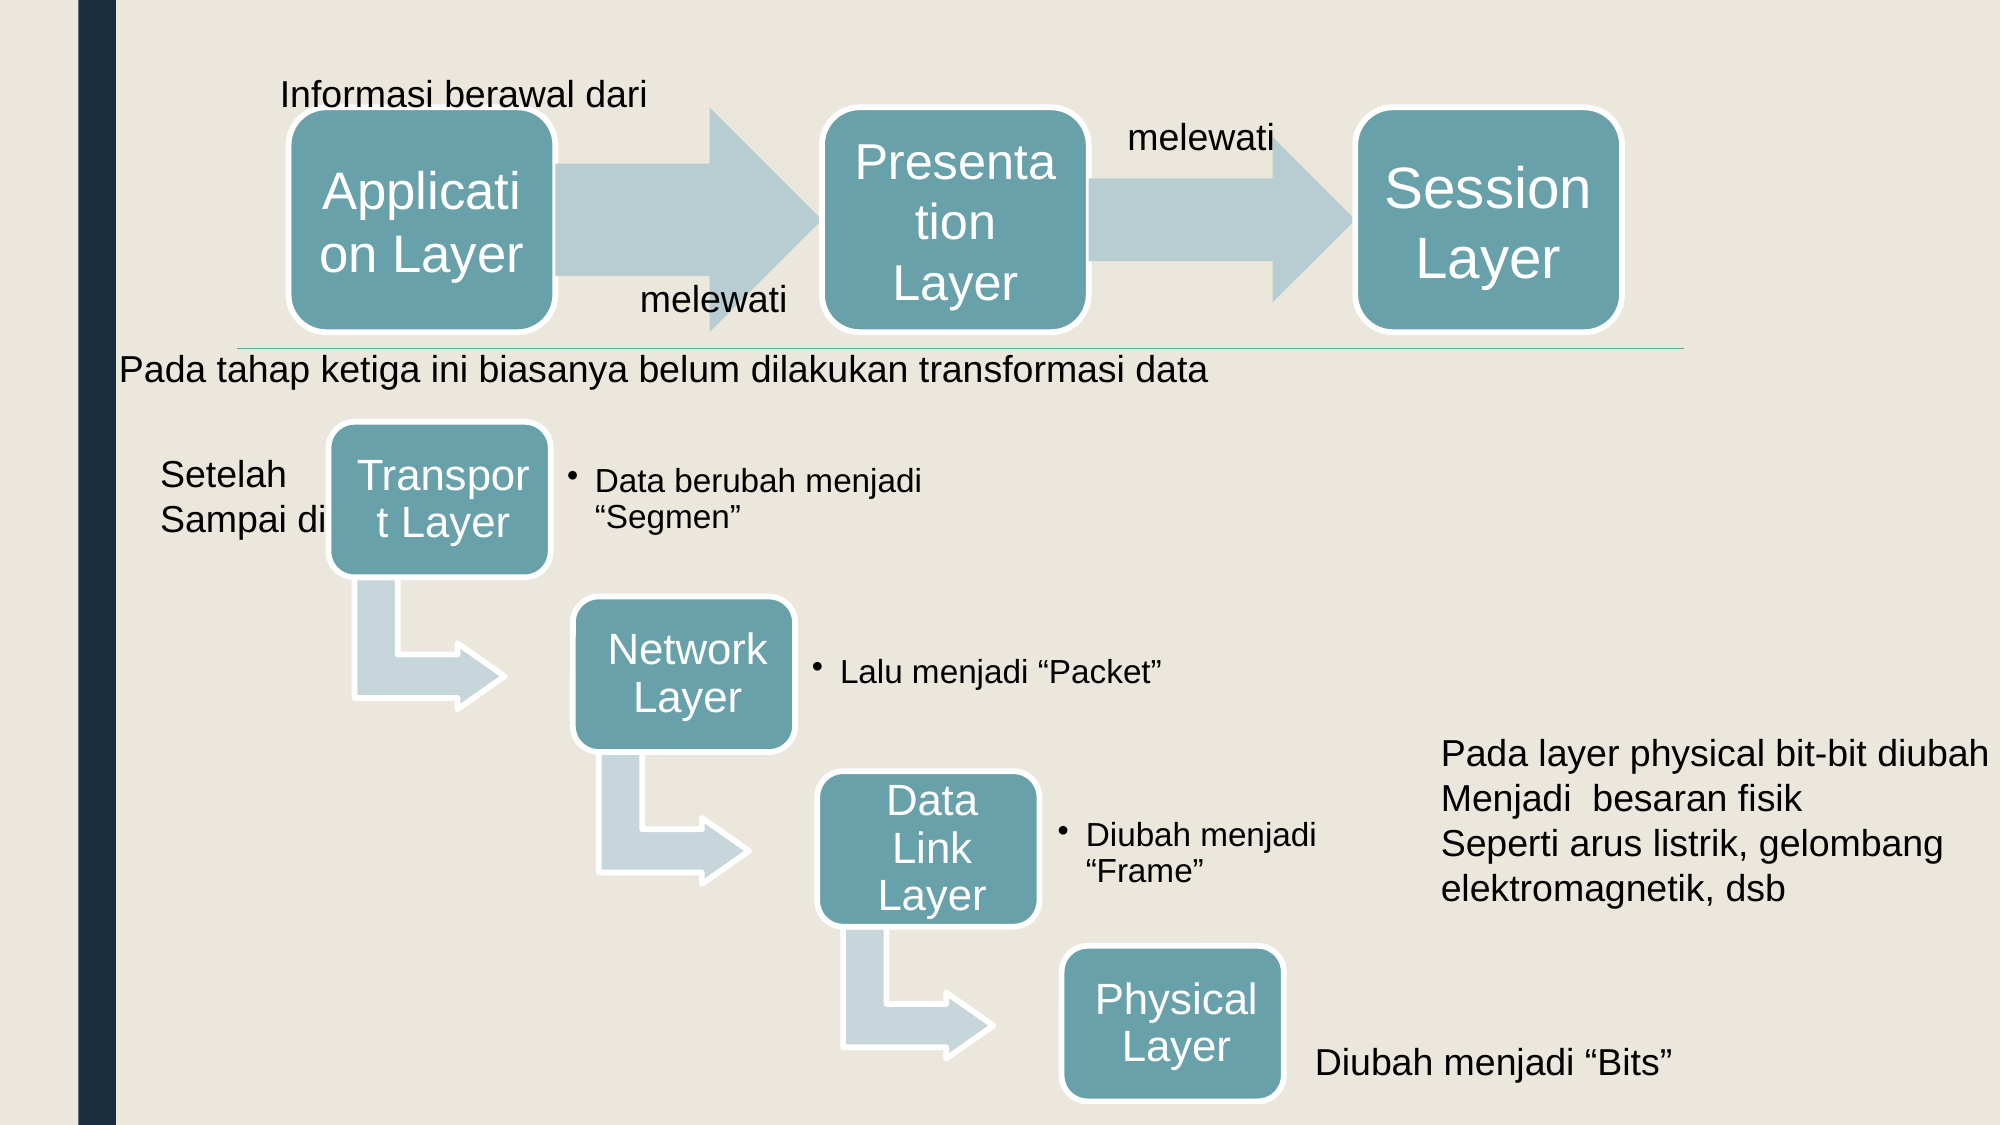

Informasi berawal dari
melewati
Application Layer
Presentation Layer
Session Layer
melewati
Pada tahap ketiga ini biasanya belum dilakukan transformasi data
Transport Layer
Data berubah menjadi “Segmen”
Network Layer
Lalu menjadi “Packet”
Data Link Layer
Diubah menjadi “Frame”
Physical Layer
Setelah
Sampai di
Pada layer physical bit-bit diubah
Menjadi  besaran fisik
Seperti arus listrik, gelombang elektromagnetik, dsb
Diubah menjadi “Bits”